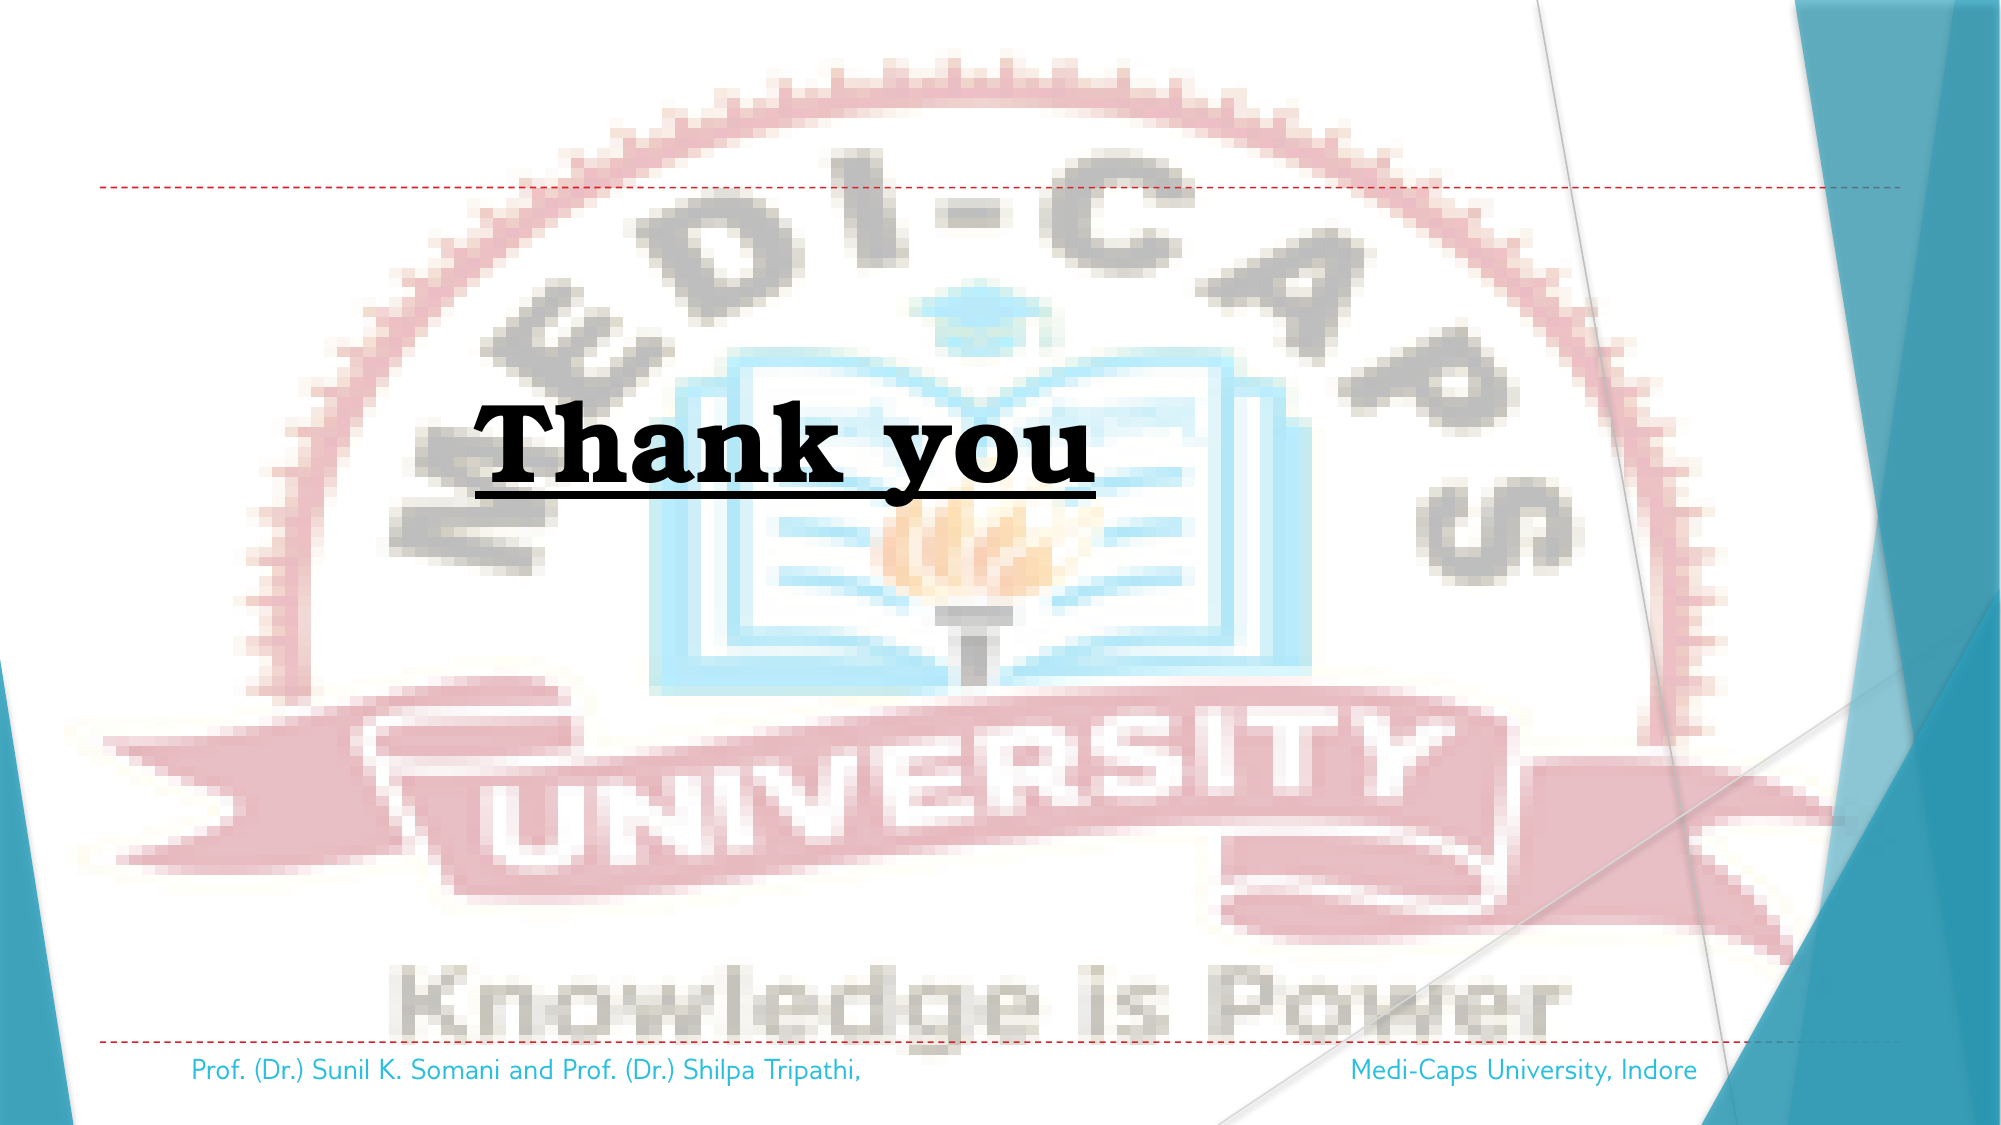

Thank you
Prof. (Dr.) Sunil K. Somani and Prof. (Dr.) Shilpa Tripathi,                                                        Medi-Caps University, Indore